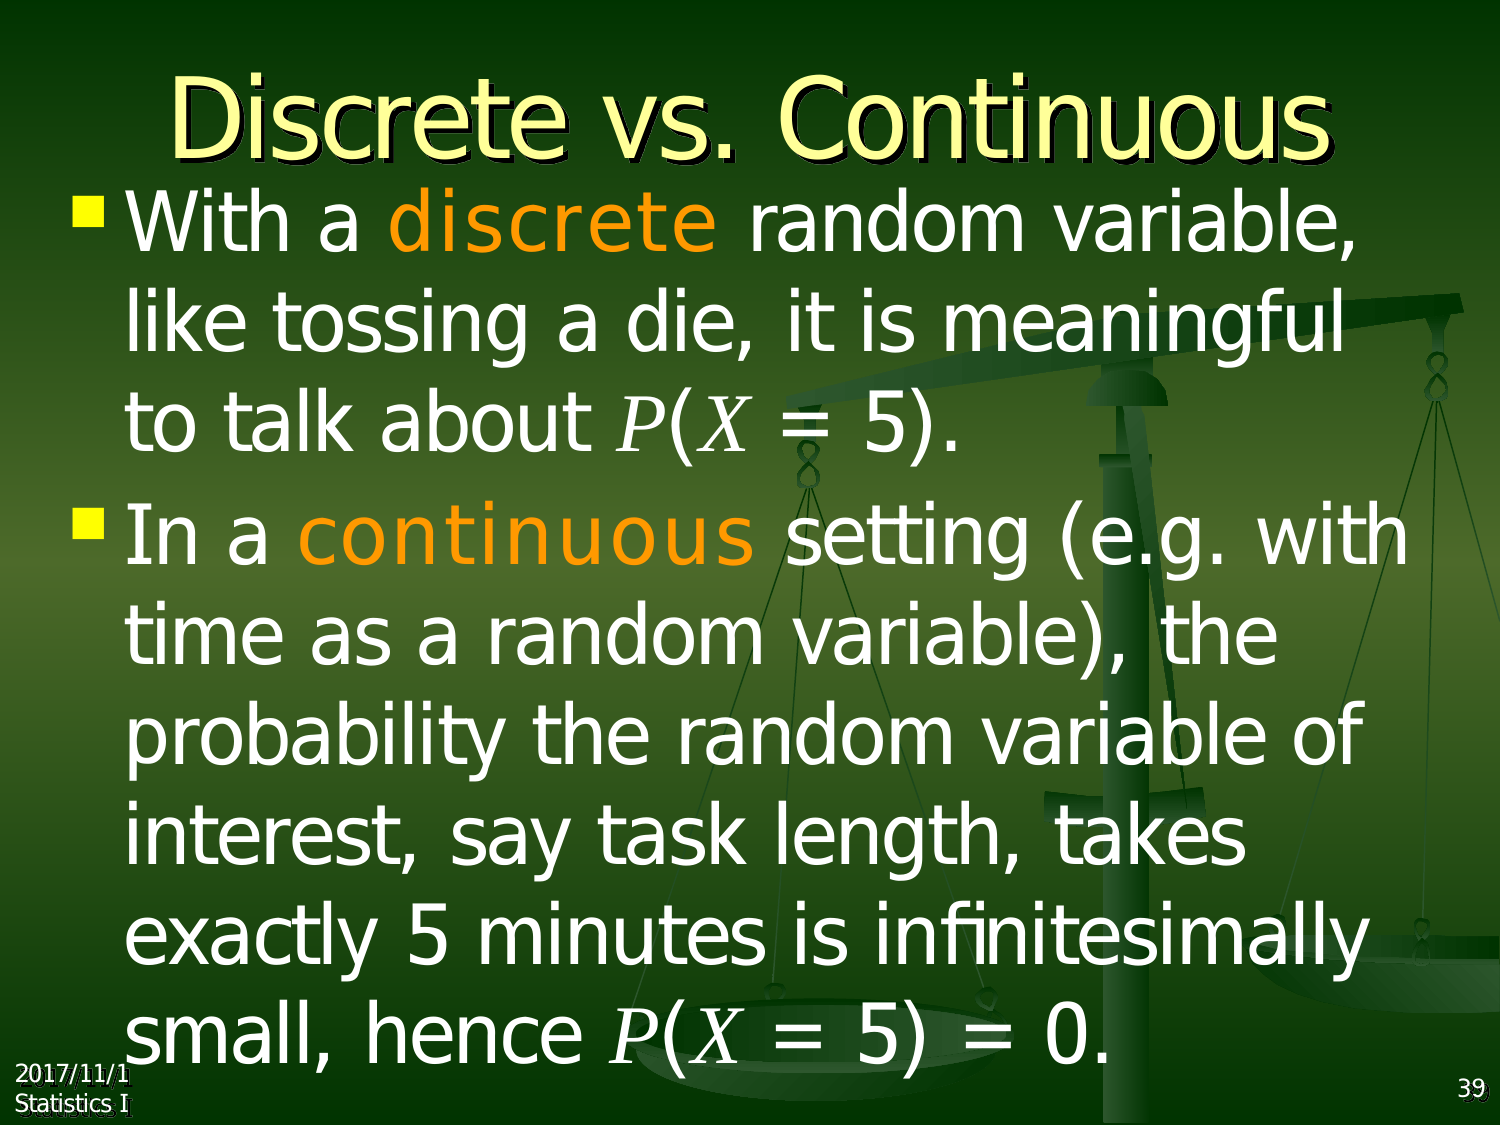

# Discrete vs. Continuous
With a discrete random variable, like tossing a die, it is meaningful to talk about P(X = 5).
In a continuous setting (e.g. with time as a random variable), the probability the random variable of interest, say task length, takes exactly 5 minutes is infinitesimally small, hence P(X = 5) = 0.
2017/11/1
Statistics I
39